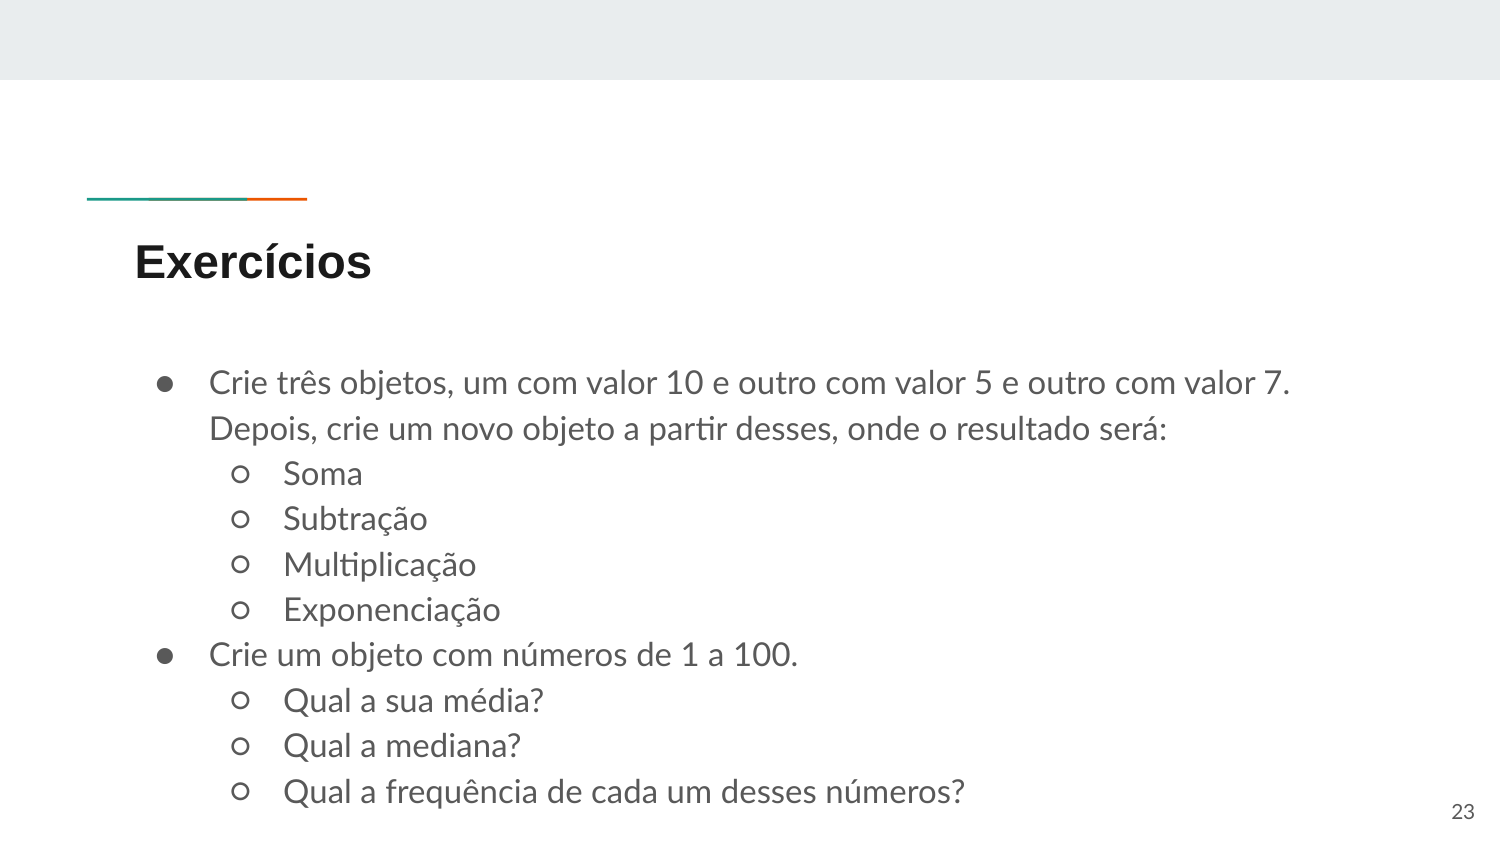

# Exercícios
Crie três objetos, um com valor 10 e outro com valor 5 e outro com valor 7.  Depois, crie um novo objeto a partir desses, onde o resultado será:
Soma
Subtração
Multiplicação
Exponenciação
Crie um objeto com números de 1 a 100.
Qual a sua média?
Qual a mediana?
Qual a frequência de cada um desses números?
23